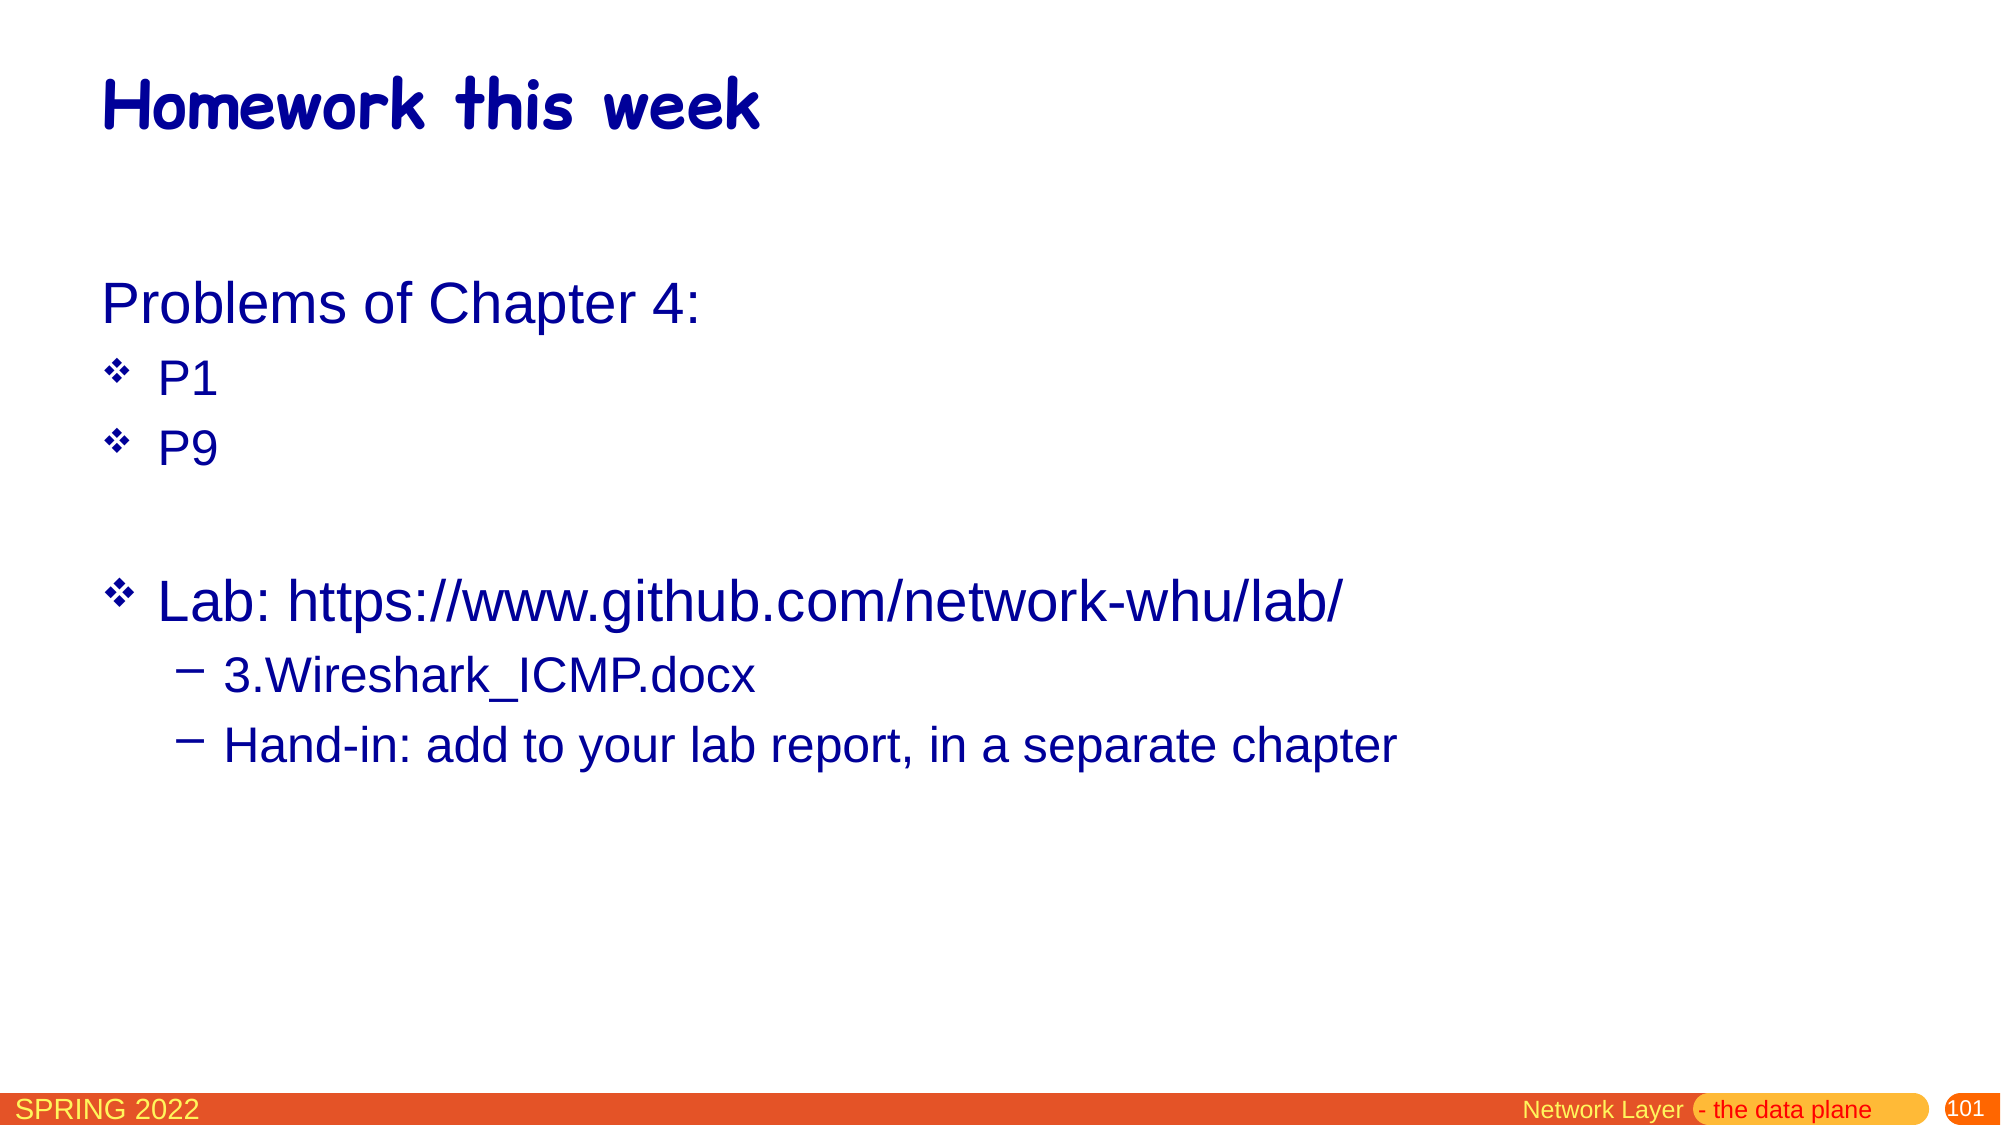

# Homework this week

Problems of Chapter 4:
P1
P9

Lab: https://www.github.com/network-whu/lab/
3.Wireshark_ICMP.docx
Hand-in: add to your lab report, in a separate chapter

Network Layer  - the data plane